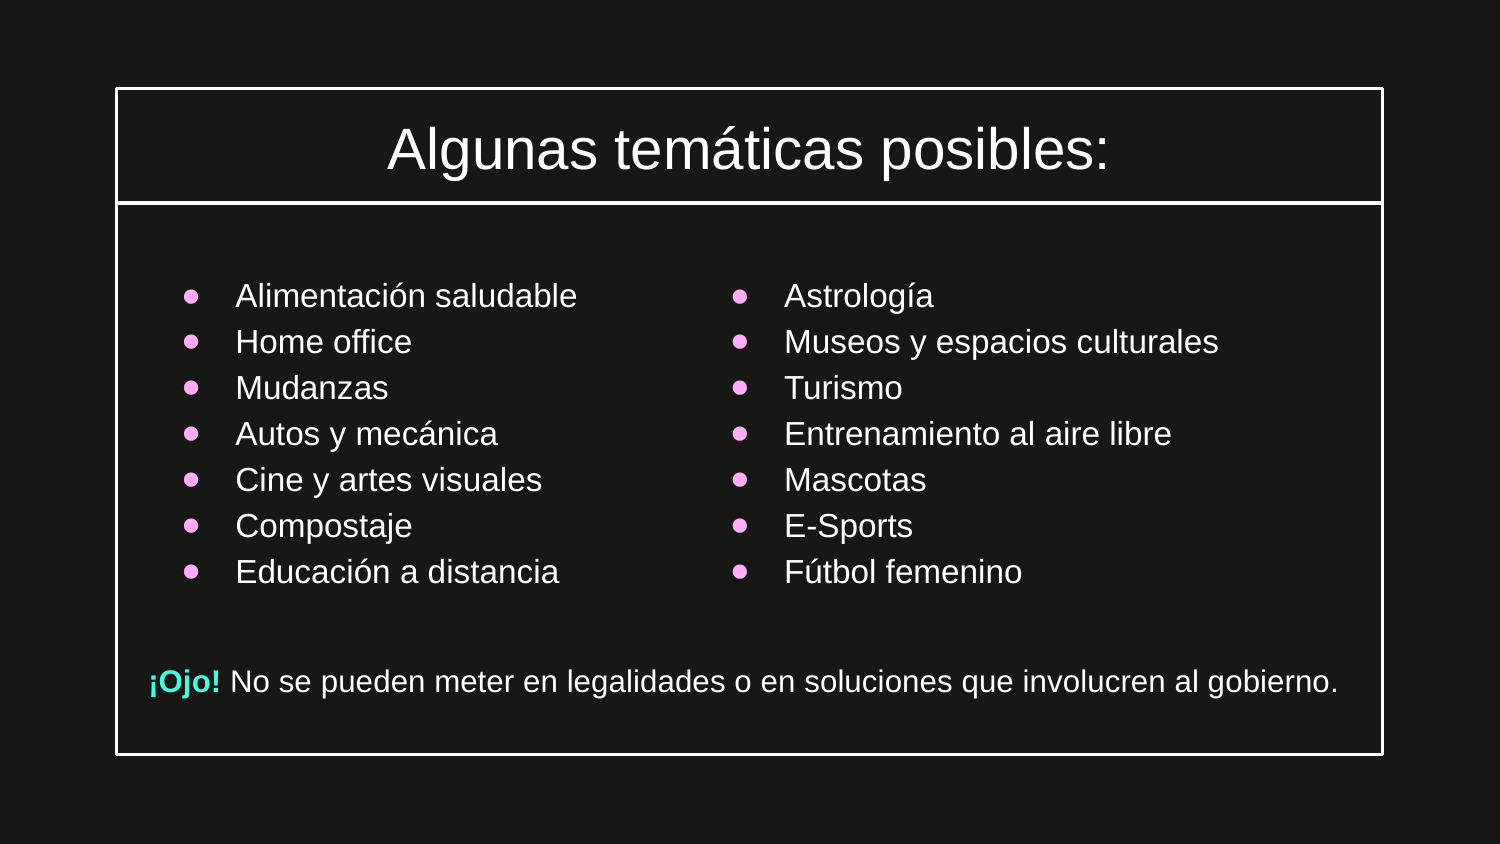

# Algunas temáticas posibles:

Alimentación saludable
Home office
Mudanzas
Autos y mecánica
Cine y artes visuales
Compostaje
Educación a distancia

Astrología
Museos y espacios culturales
Turismo
Entrenamiento al aire libre
Mascotas
E-Sports
Fútbol femenino

¡Ojo! No se pueden meter en legalidades o en soluciones que involucren al gobierno.